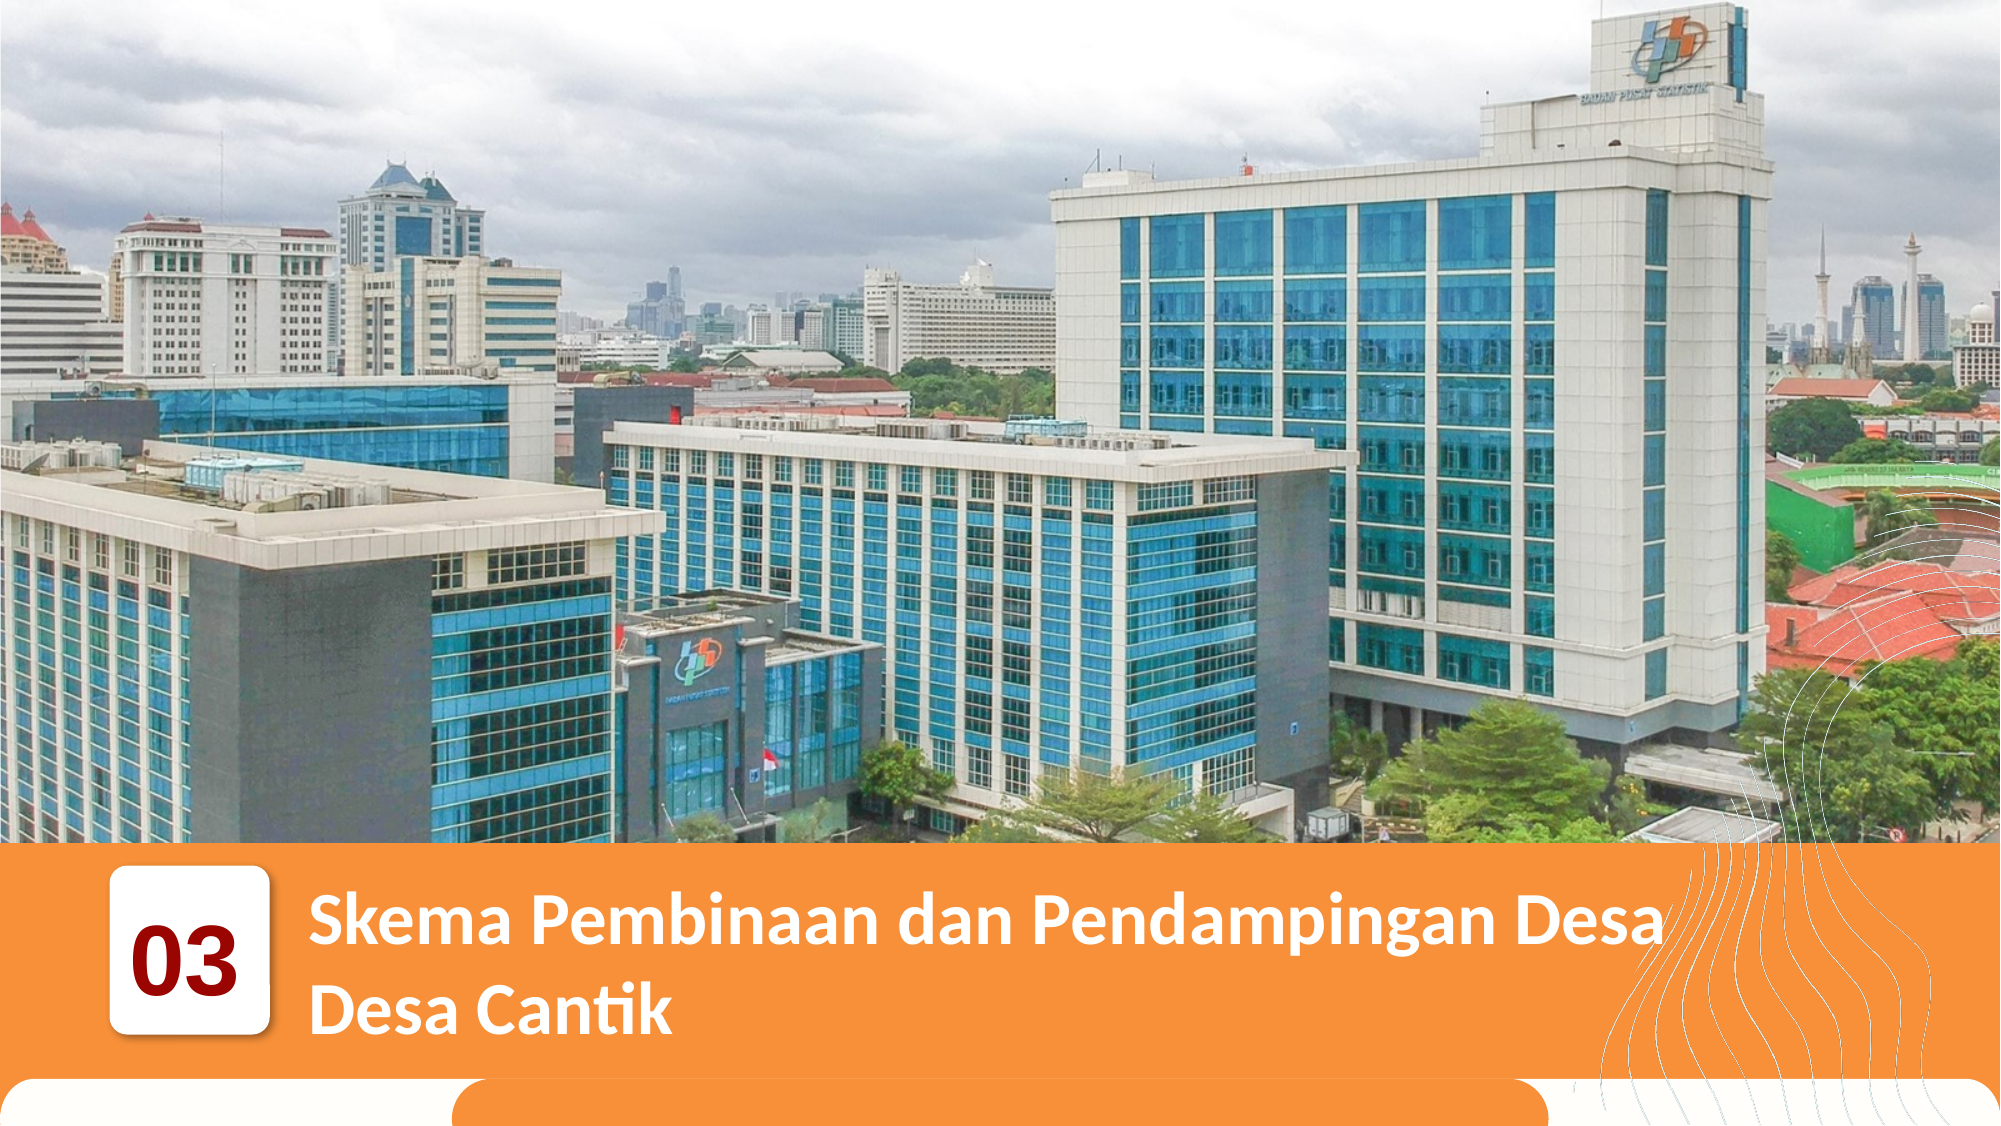

Skema Pembinaan dan Pendampingan Desa Desa Cantik
03